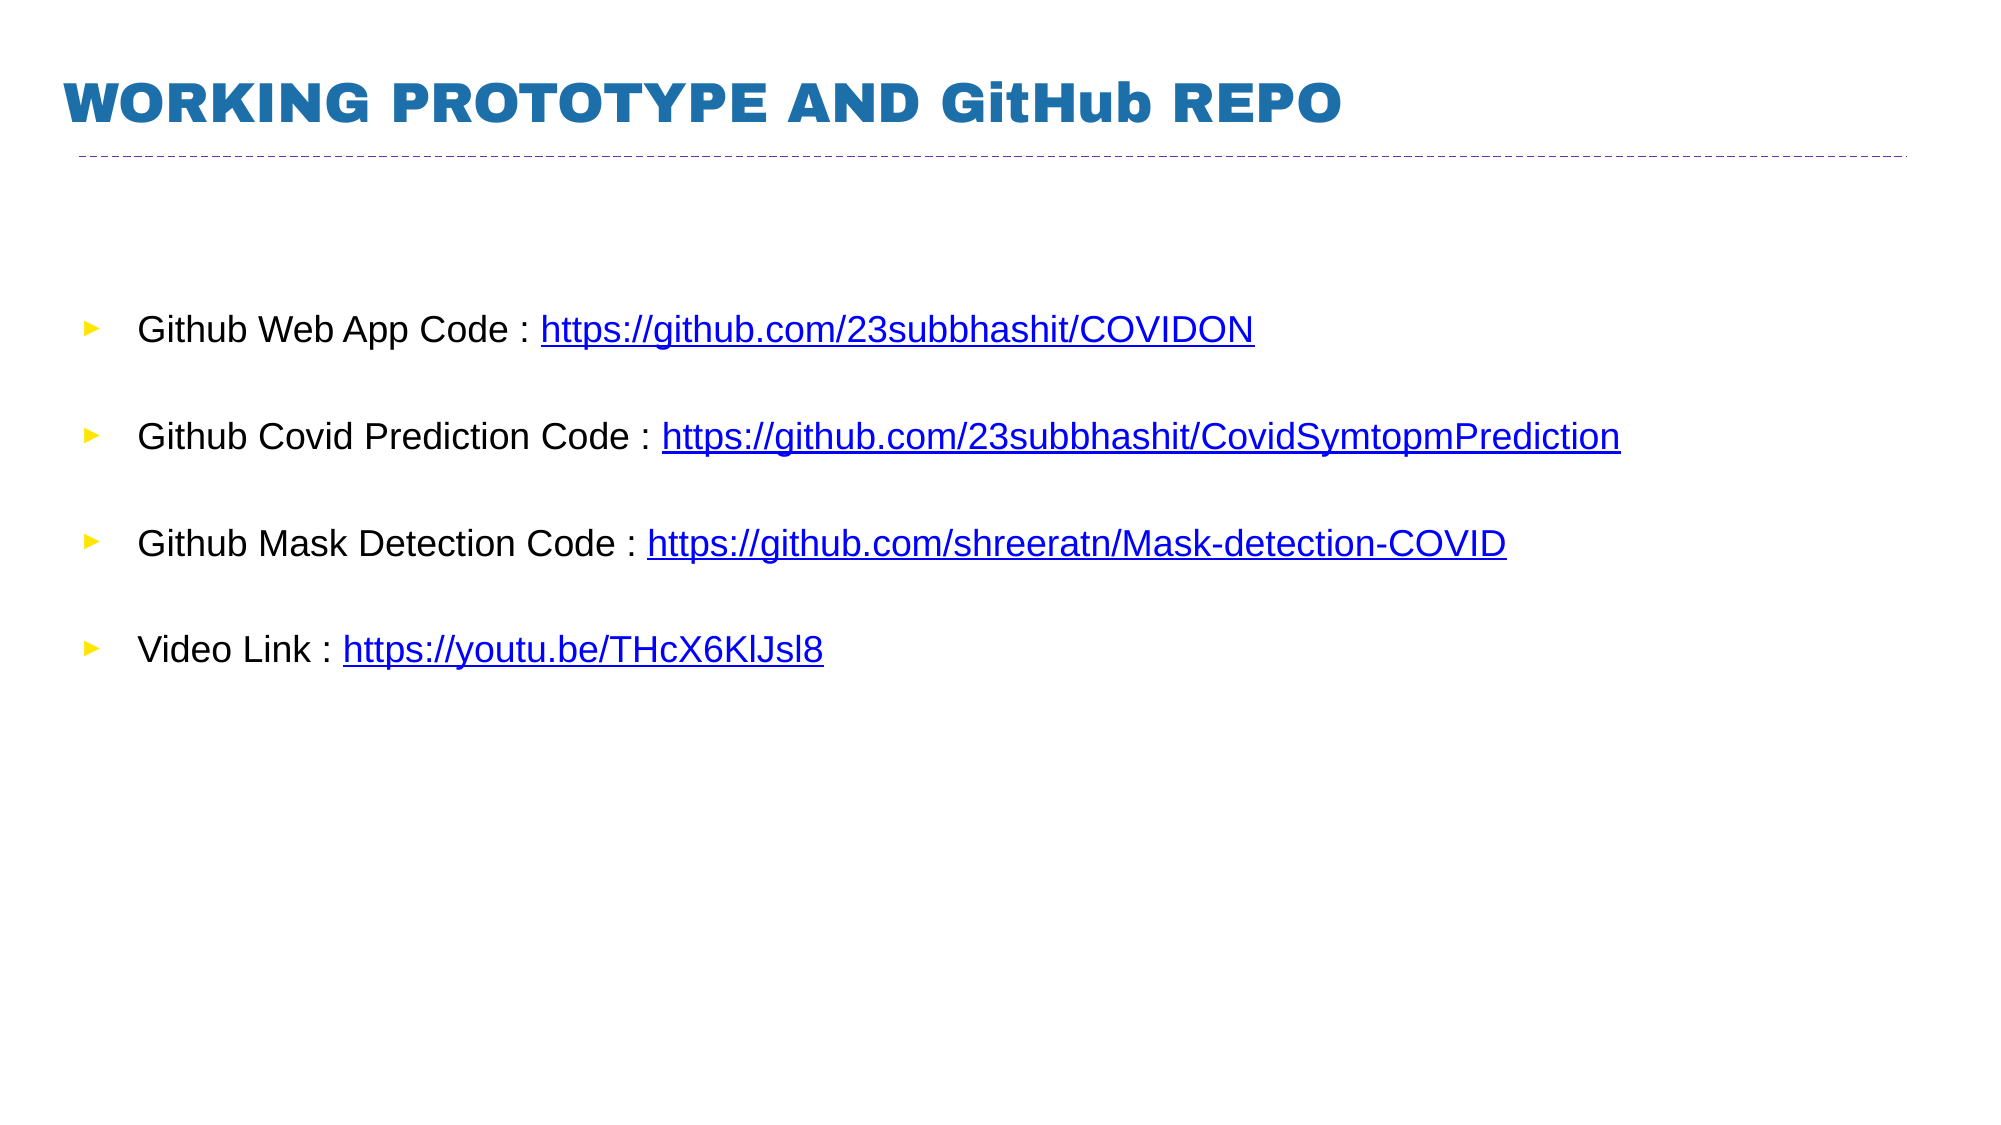

WORKING PROTOTYPE AND GitHub REPO

Github Web App Code : https://github.com/23subbhashit/COVIDON

Github Covid Prediction Code : https://github.com/23subbhashit/CovidSymtopmPrediction

Github Mask Detection Code : https://github.com/shreeratn/Mask-detection-COVID

Video Link : https://youtu.be/THcX6KlJsl8